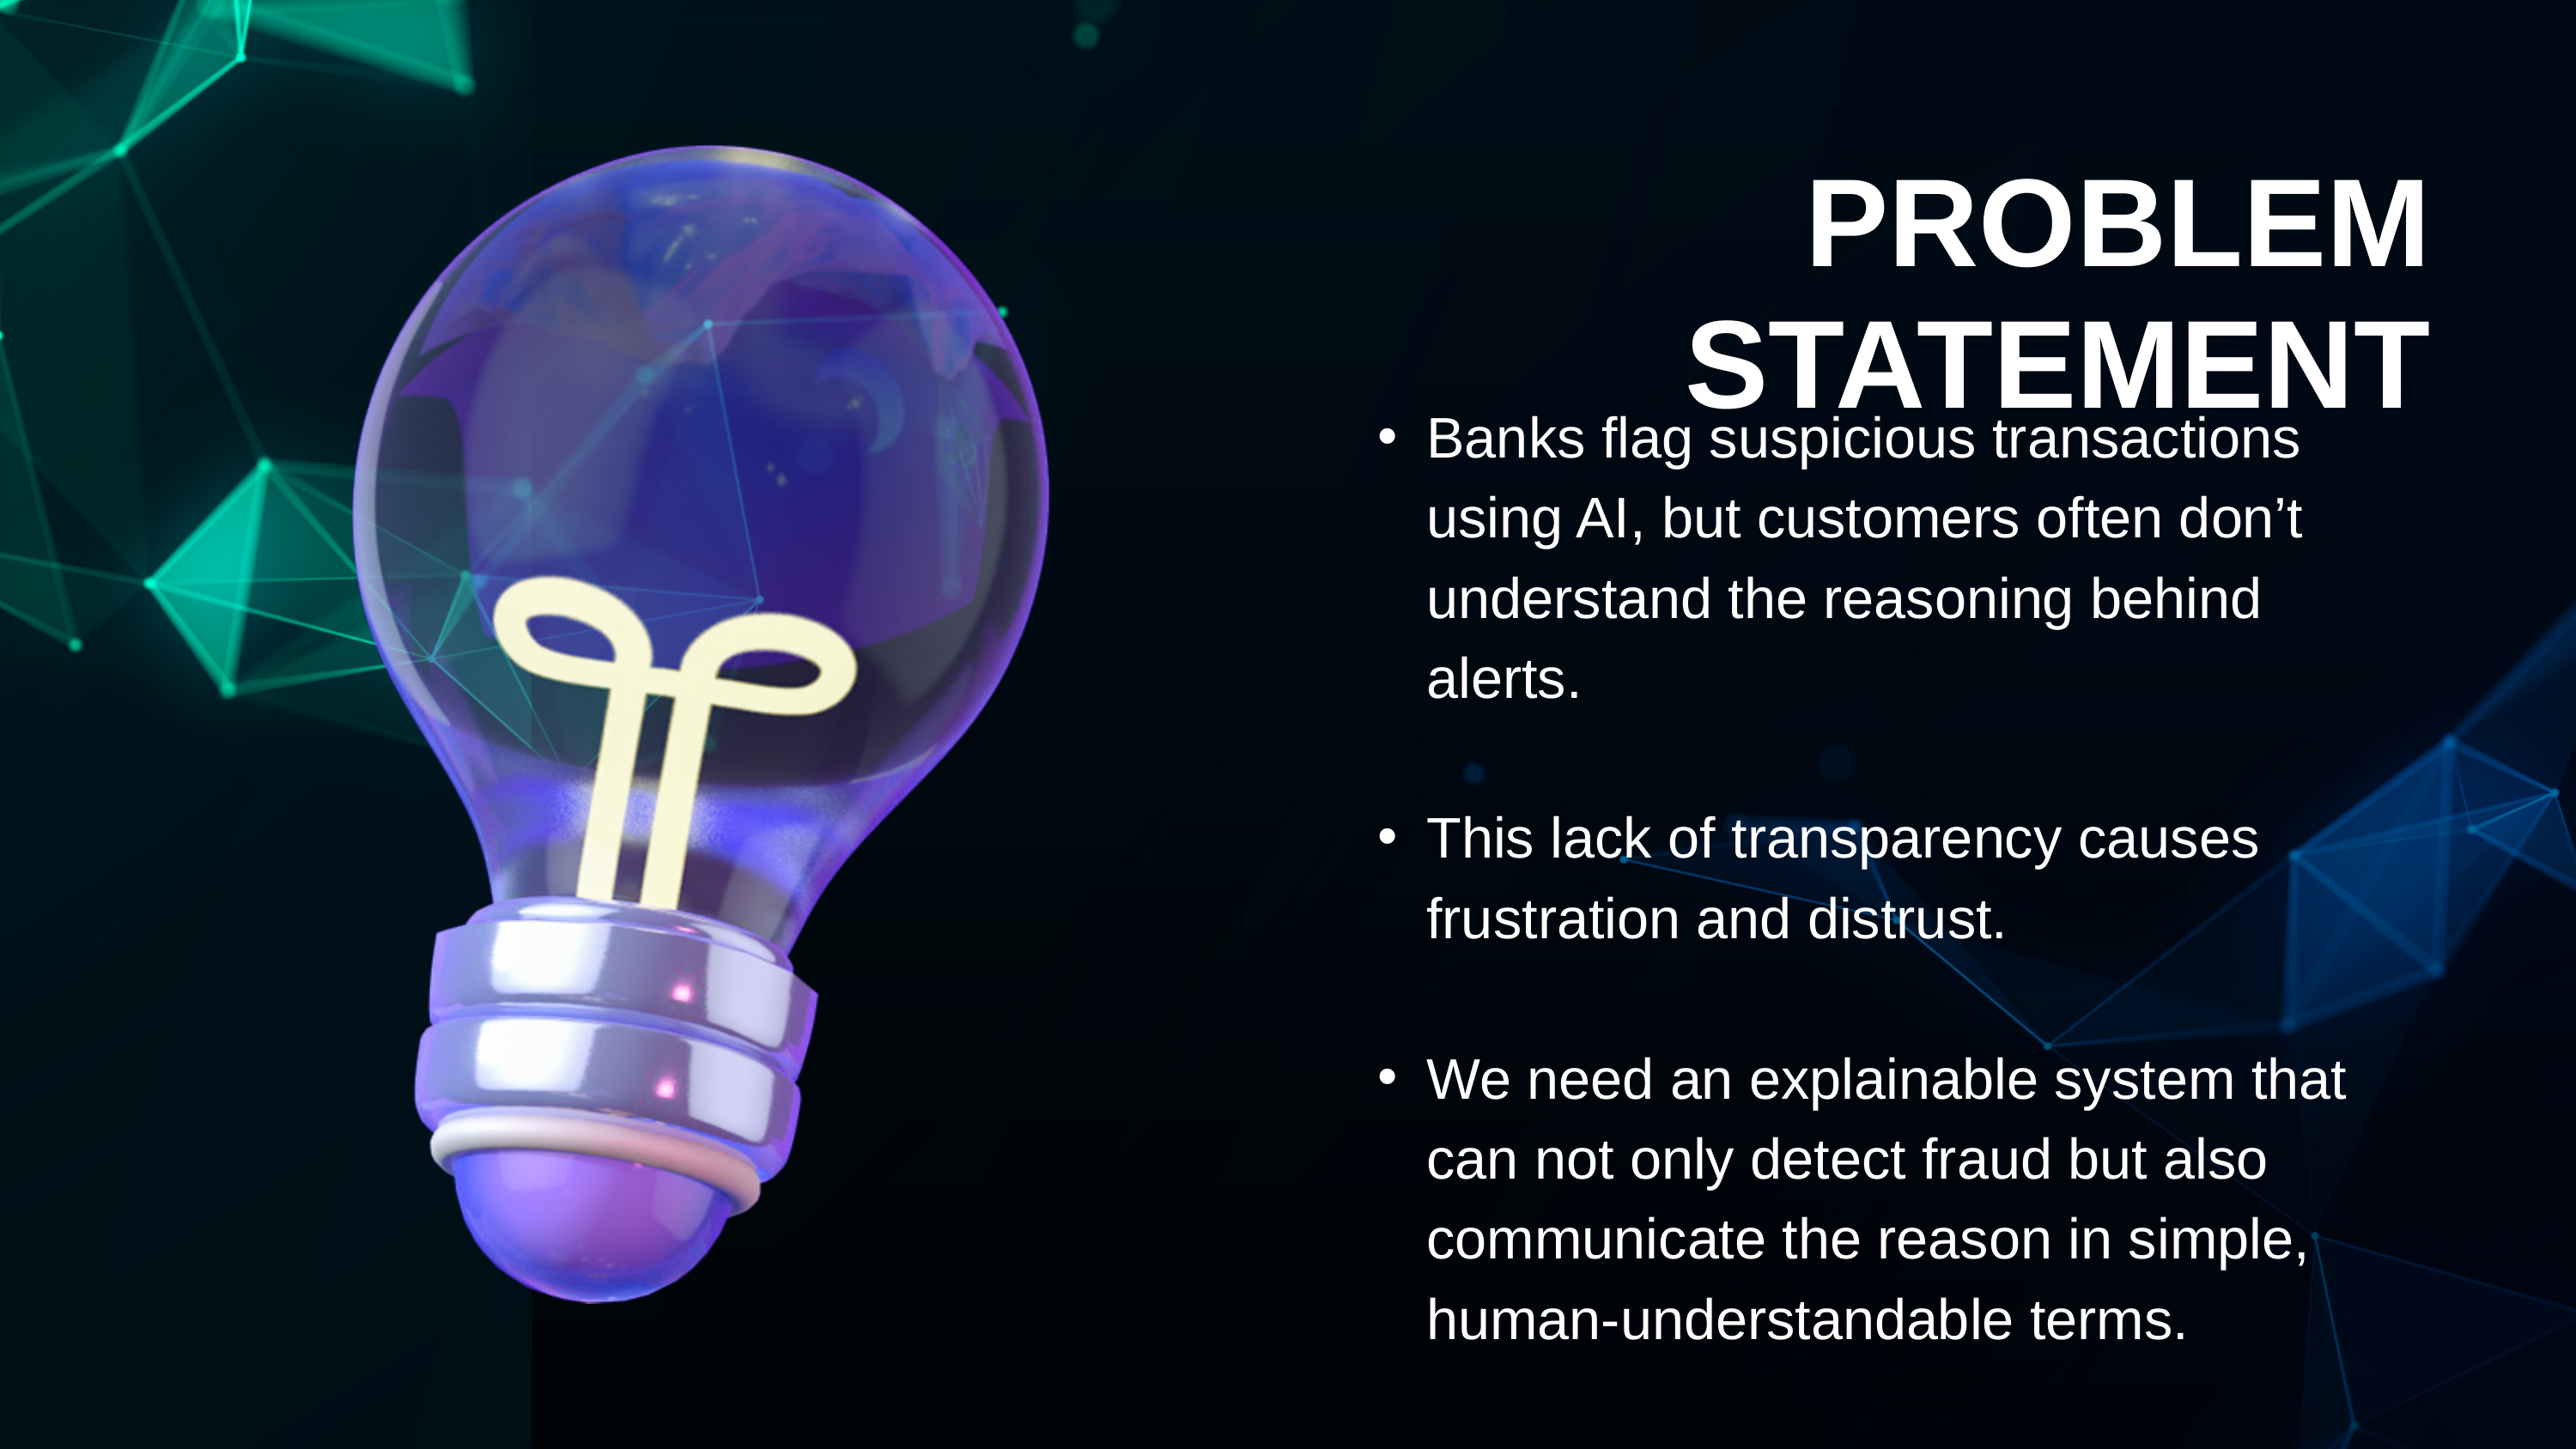

PROBLEM STATEMENT
Banks flag suspicious transactions using AI, but customers often don’t understand the reasoning behind alerts.

This lack of transparency causes frustration and distrust.

We need an explainable system that can not only detect fraud but also communicate the reason in simple, human-understandable terms.